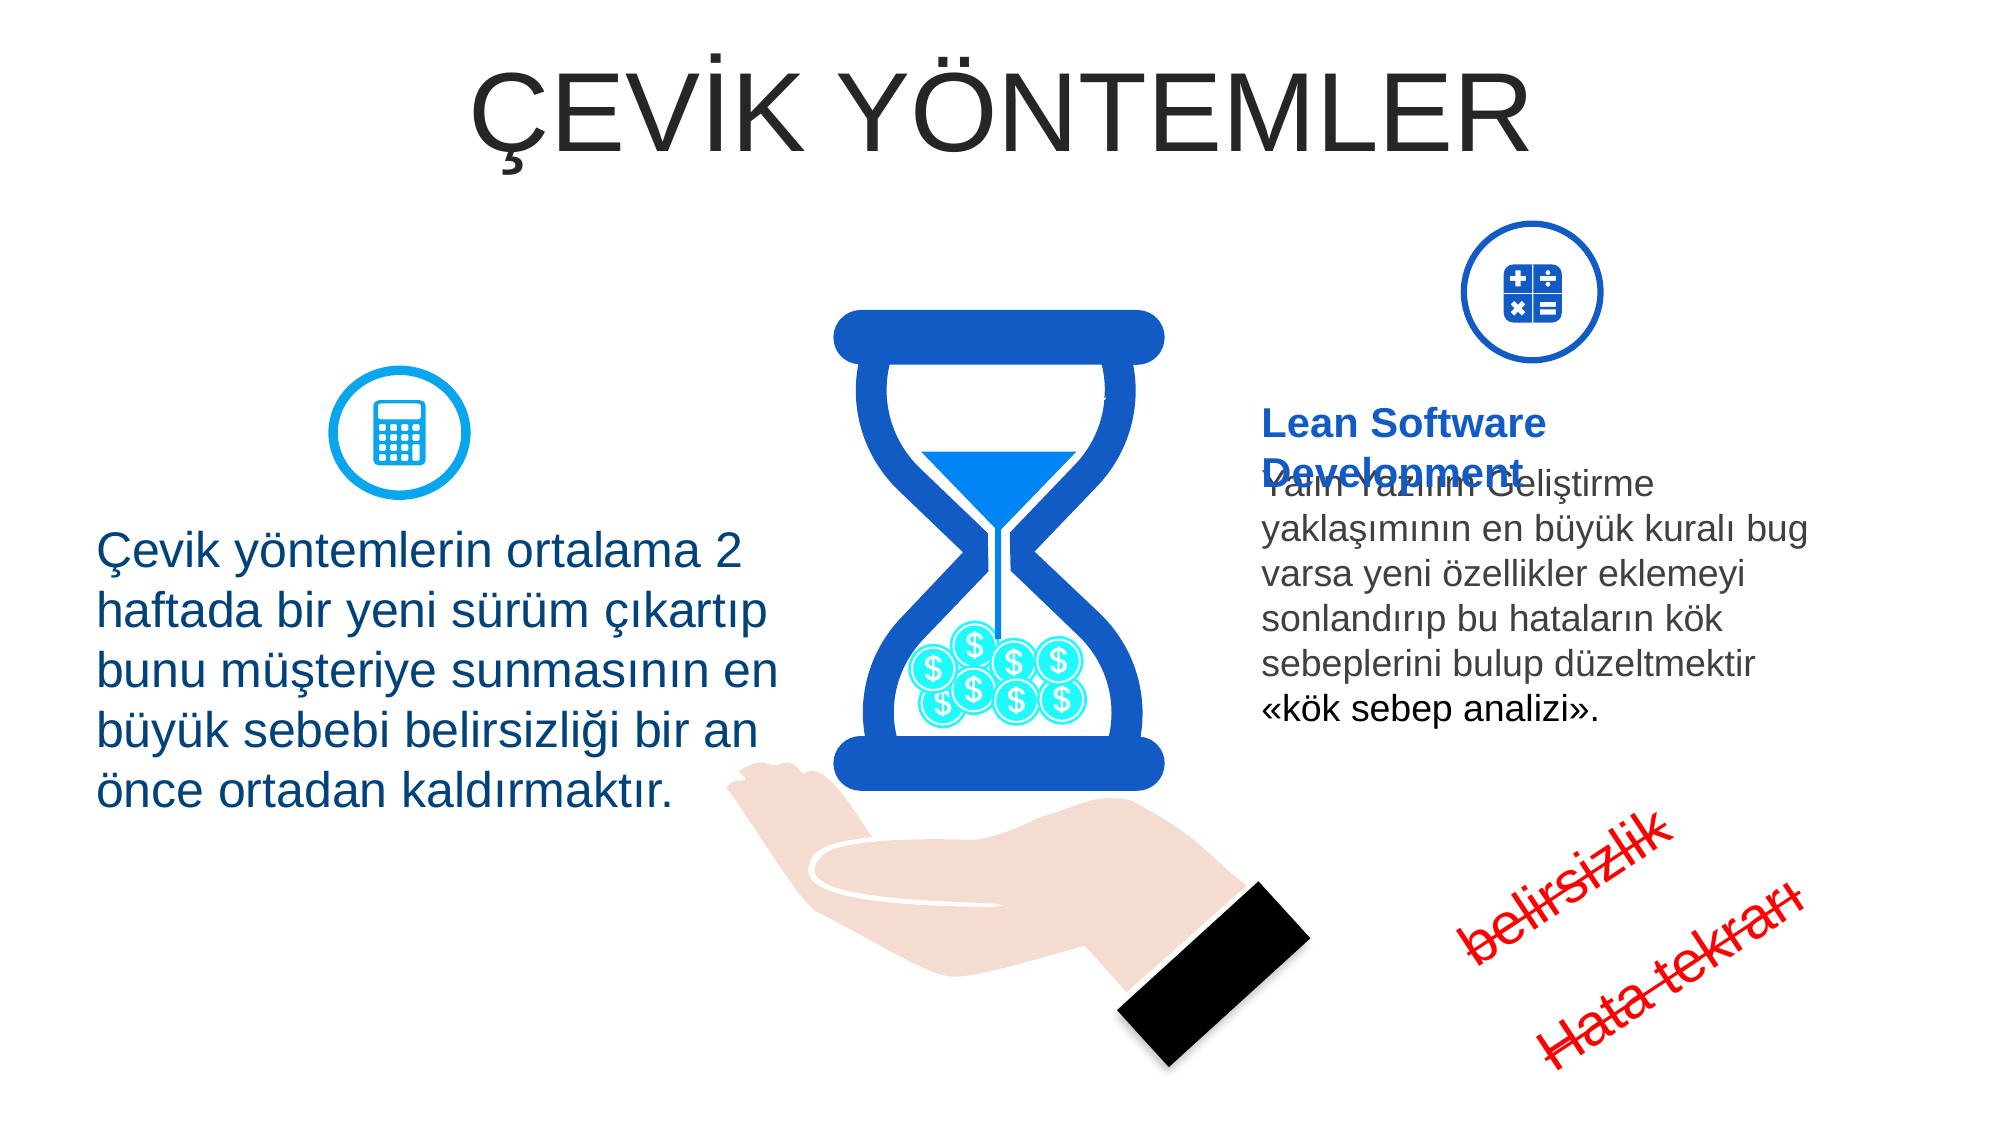

ÇEVİK YÖNTEMLER

Lean Software Development
Yalın Yazılım Geliştirme yaklaşımının en büyük kuralı bug varsa yeni özellikler eklemeyi sonlandırıp bu hataların kök sebeplerini bulup düzeltmektir «kök sebep analizi».

Çevik yöntemlerin ortalama 2 haftada bir yeni sürüm çıkartıp bunu müşteriye sunmasının en büyük sebebi belirsizliği bir an önce ortadan kaldırmaktır.
belirsizlik

Hata tekrarı